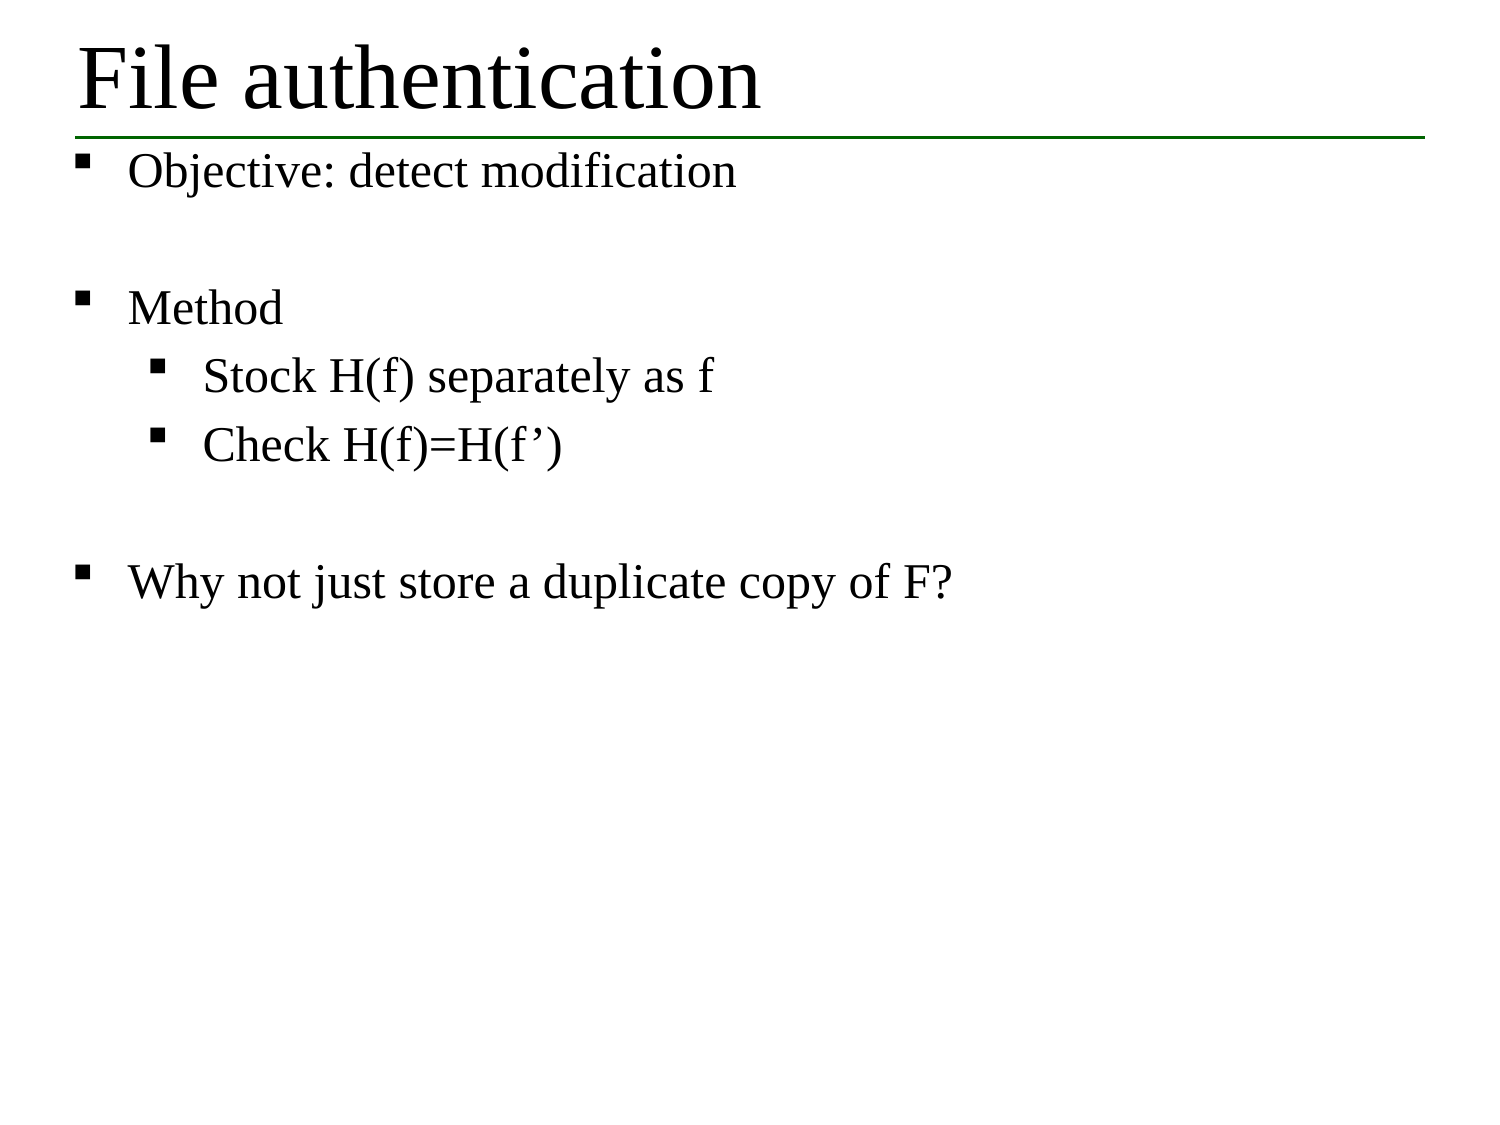

# File authentication
Objective: detect modification

Method
Stock H(f) separately as f
Check H(f)=H(f’)

Why not just store a duplicate copy of F?

57